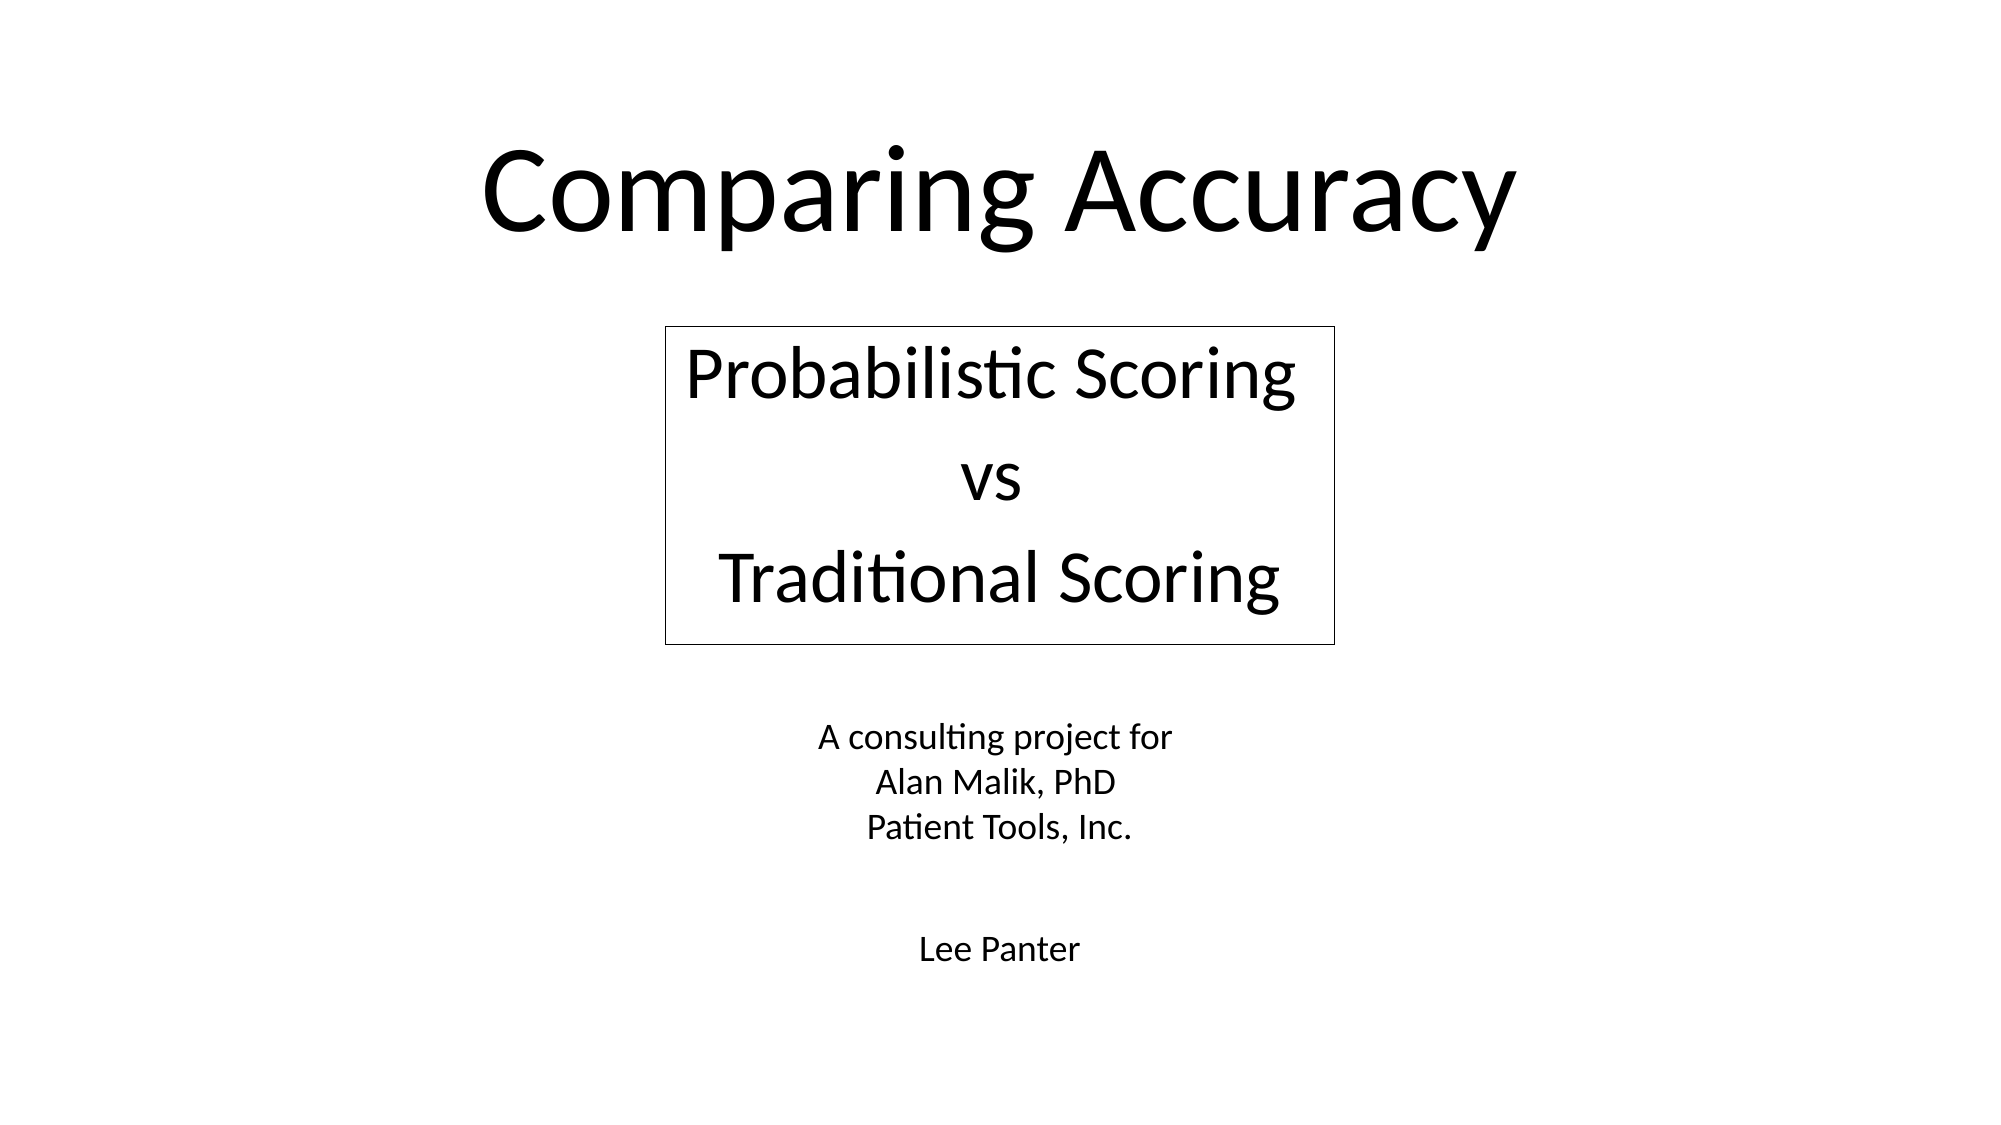

# Comparing Accuracy
Probabilistic Scoring
vs
Traditional Scoring
A consulting project for
Alan Malik, PhD
Patient Tools, Inc.
Lee Panter